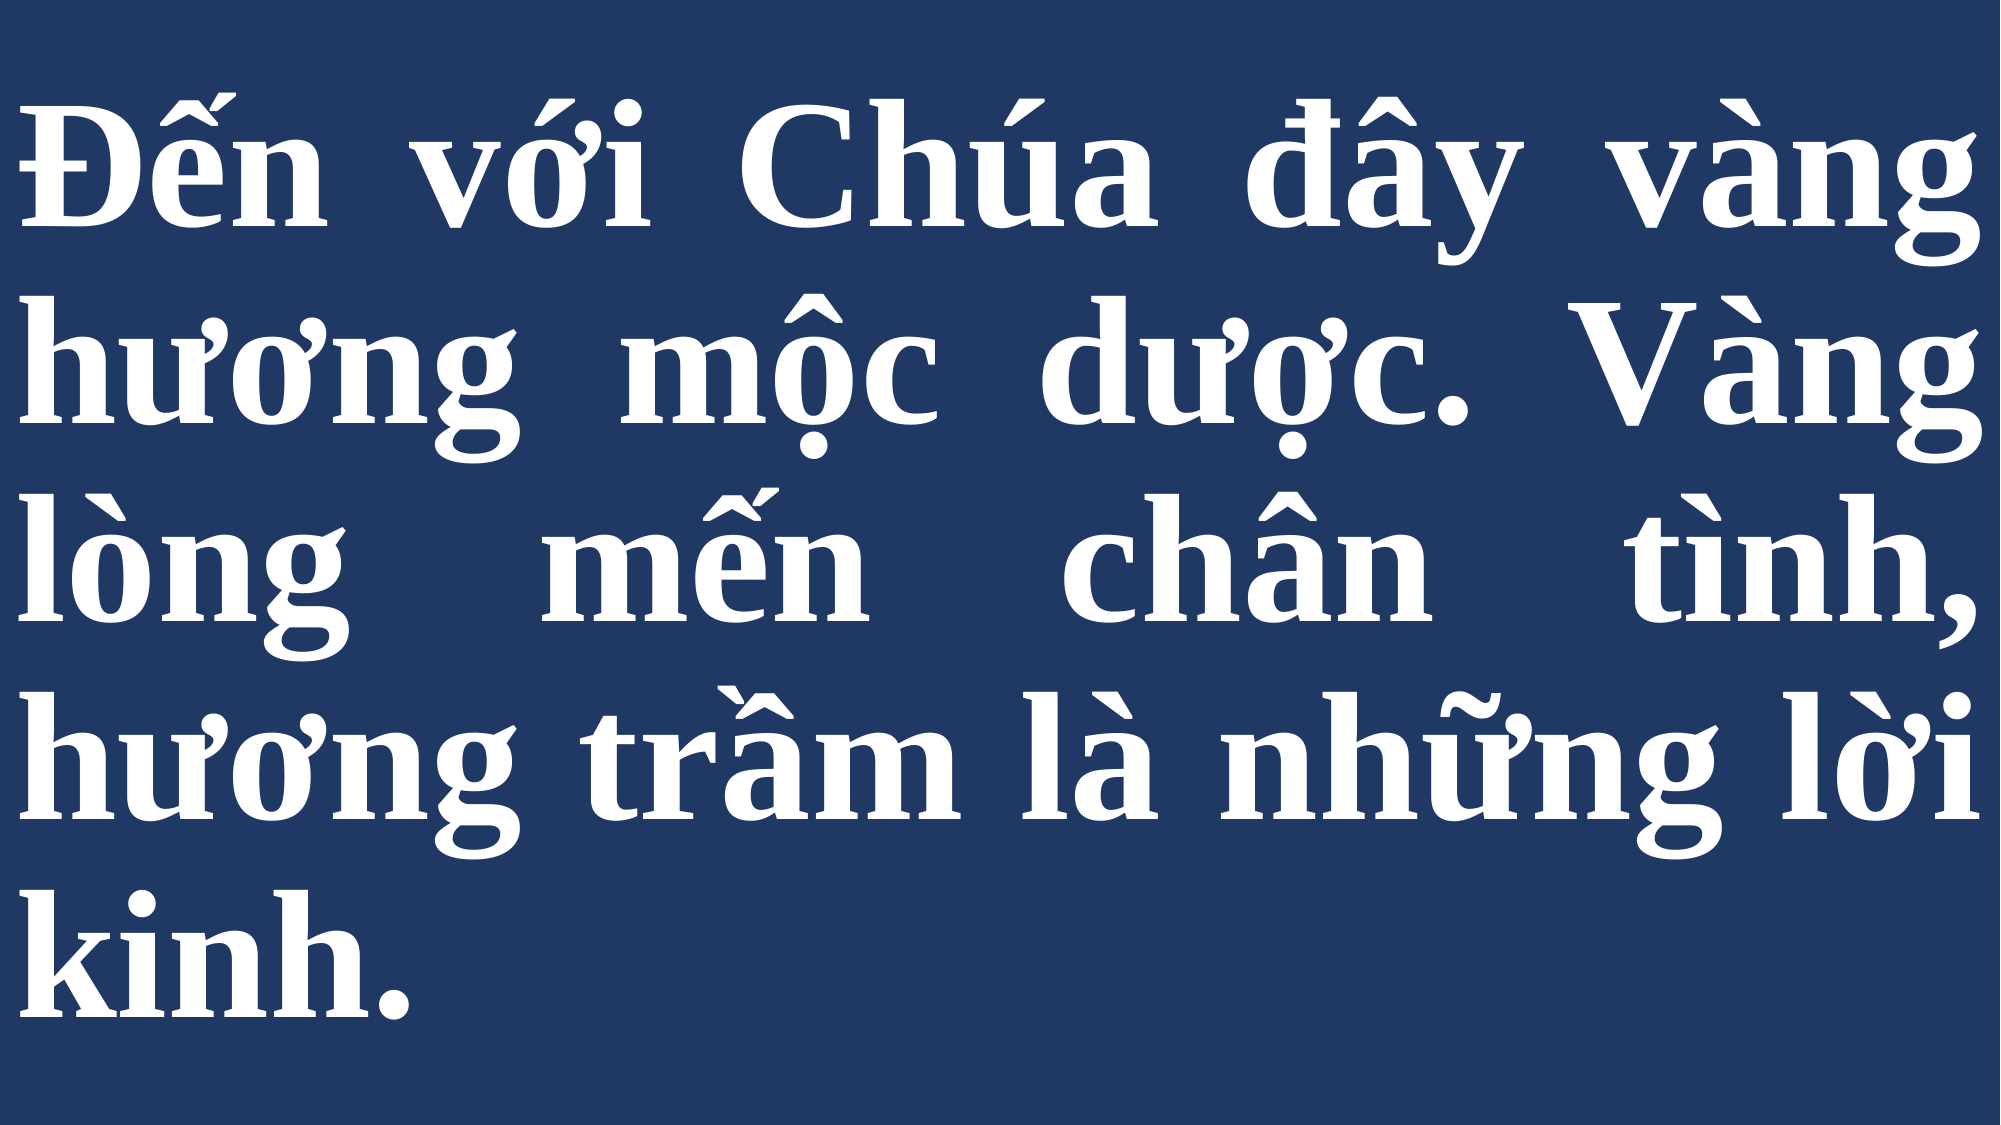

# Đến với Chúa đây vàng hương mộc dược. Vàng lòng mến chân tình, hương trầm là những lời kinh.